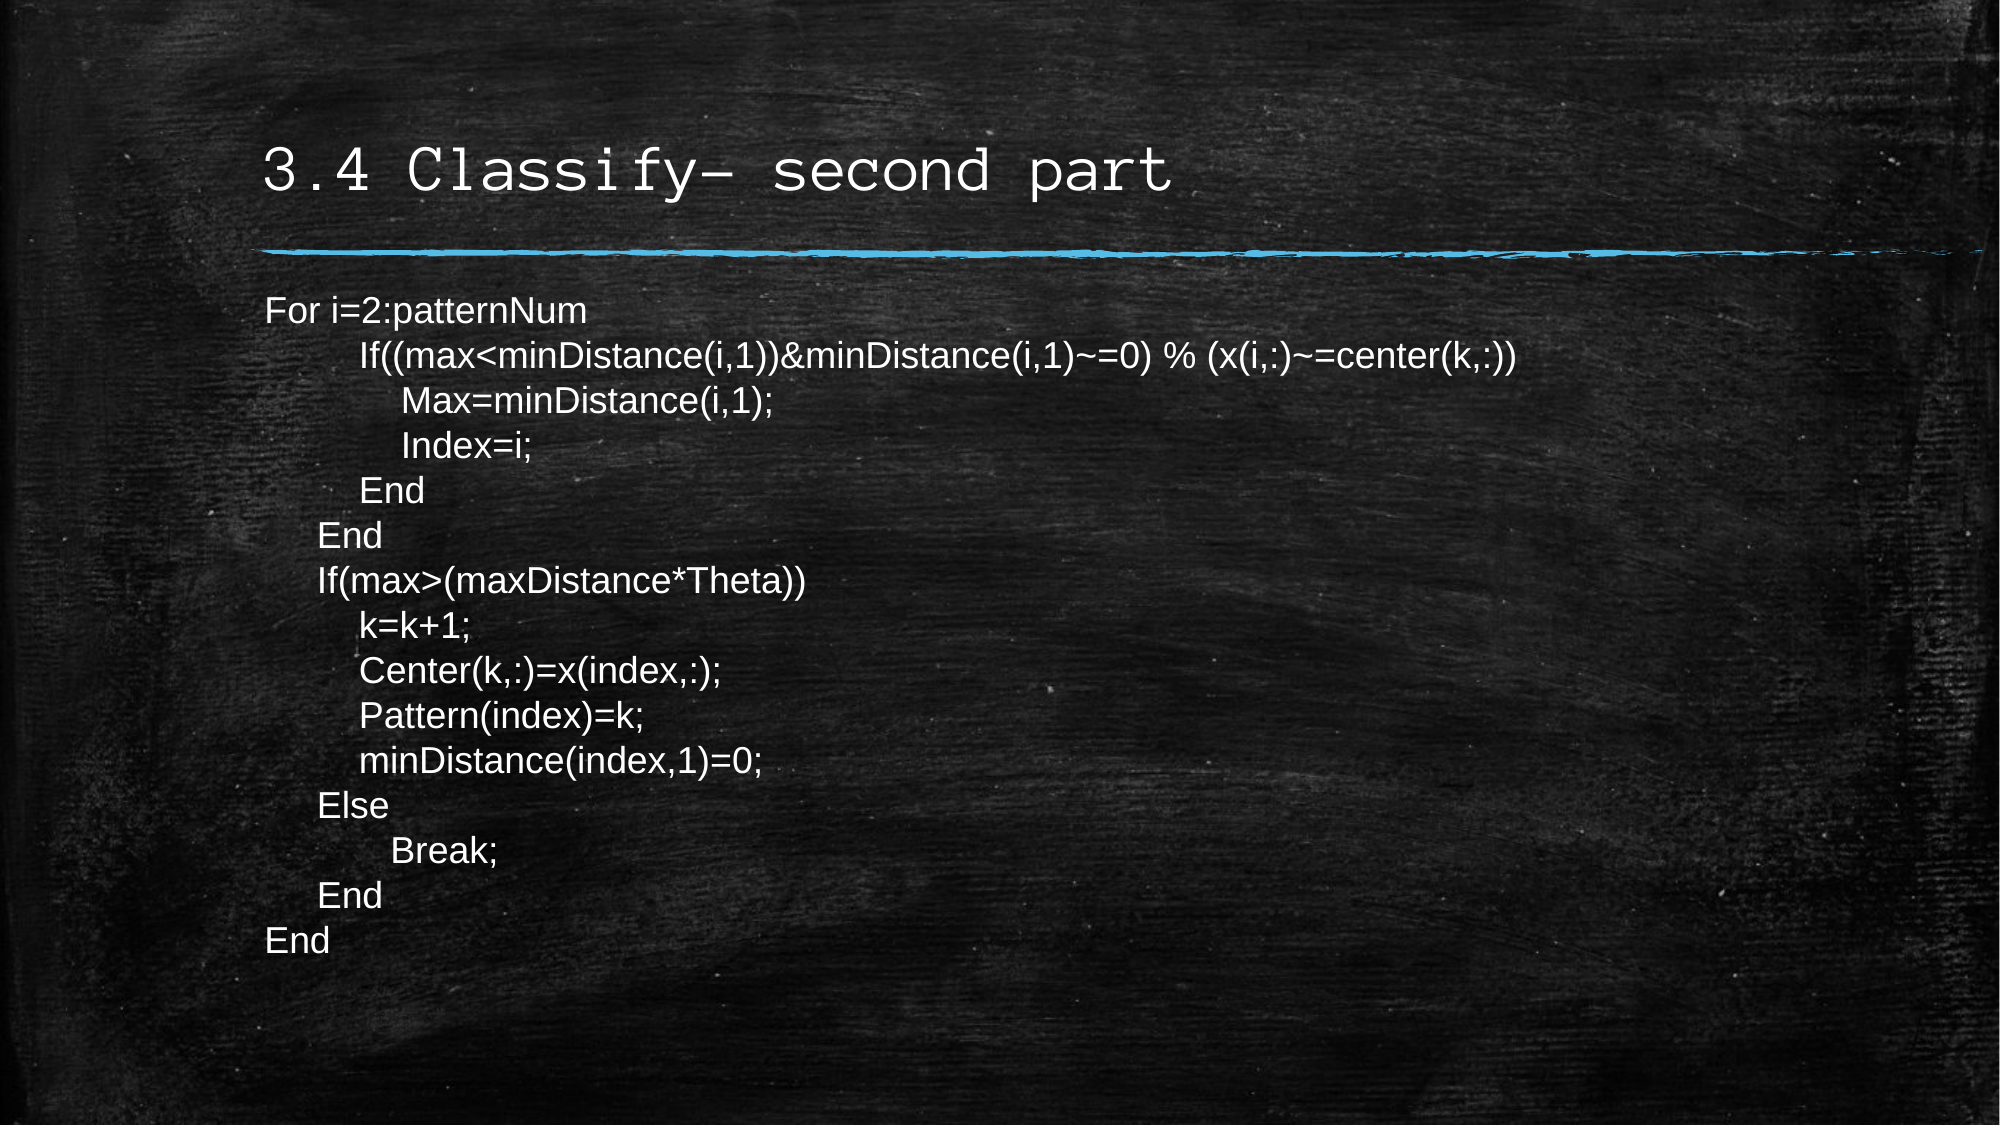

# 3.4 Classify- second part
For i=2:patternNum
         If((max<minDistance(i,1))&minDistance(i,1)~=0) % (x(i,:)~=center(k,:))
             Max=minDistance(i,1);
             Index=i;
         End
     End
     If(max>(maxDistance*Theta))
         k=k+1;
         Center(k,:)=x(index,:);
         Pattern(index)=k;
         minDistance(index,1)=0;
     Else
            Break;
     End
End